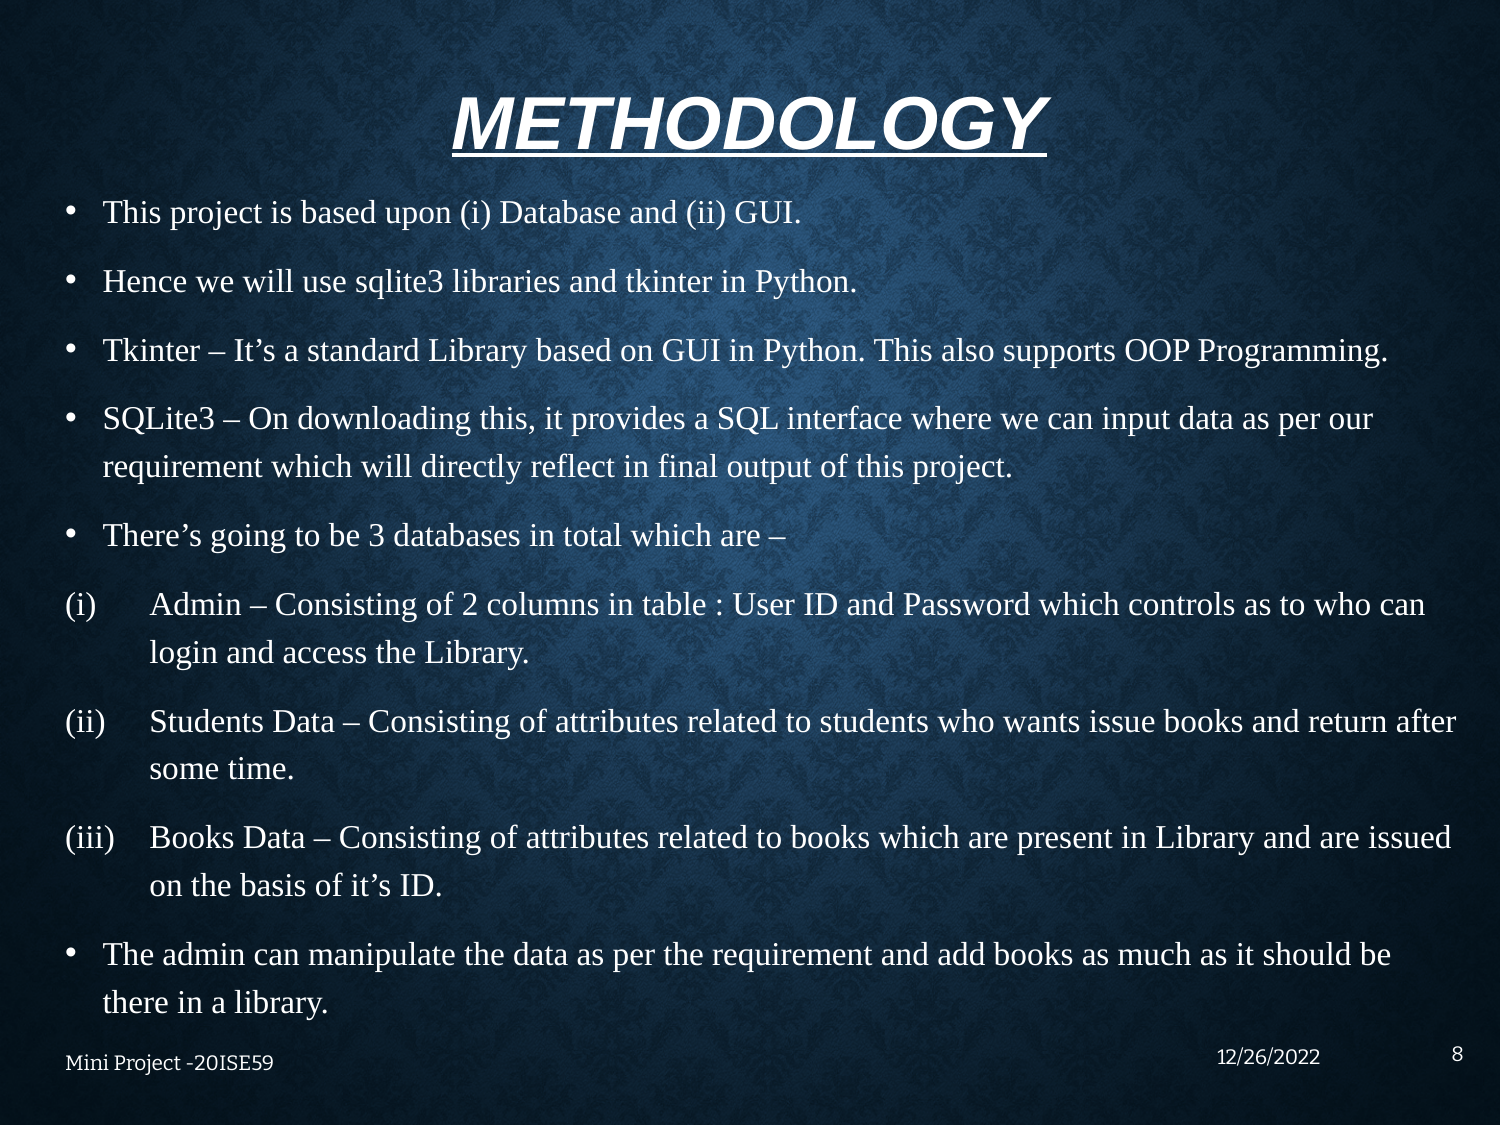

# Methodology
This project is based upon (i) Database and (ii) GUI.
Hence we will use sqlite3 libraries and tkinter in Python.
Tkinter – It’s a standard Library based on GUI in Python. This also supports OOP Programming.
SQLite3 – On downloading this, it provides a SQL interface where we can input data as per our requirement which will directly reflect in final output of this project.
There’s going to be 3 databases in total which are –
Admin – Consisting of 2 columns in table : User ID and Password which controls as to who can login and access the Library.
Students Data – Consisting of attributes related to students who wants issue books and return after some time.
Books Data – Consisting of attributes related to books which are present in Library and are issued on the basis of it’s ID.
The admin can manipulate the data as per the requirement and add books as much as it should be there in a library.
8
12/26/2022
Mini Project -20ISE59